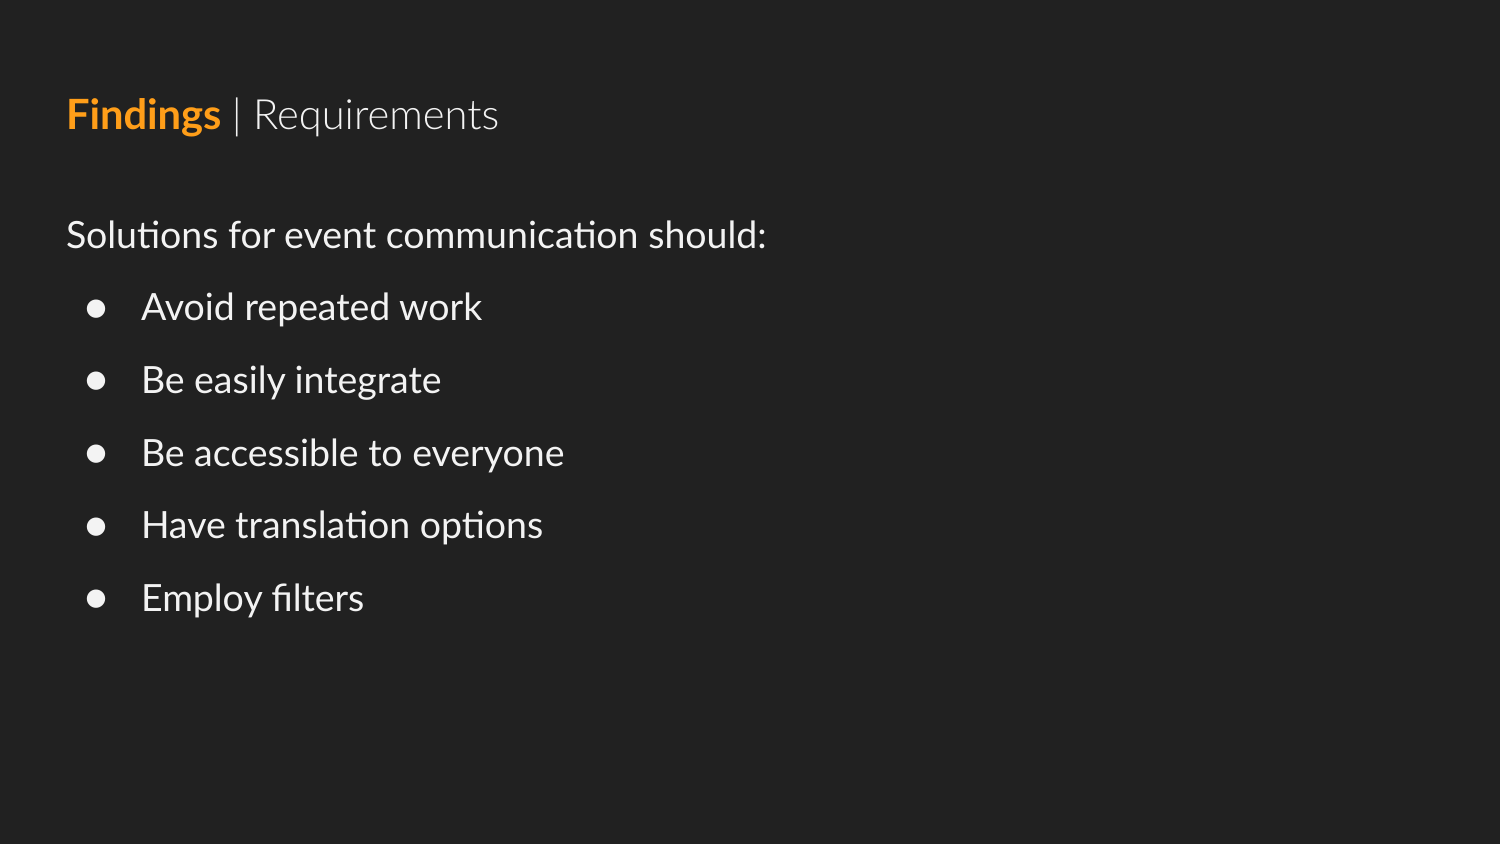

# Findings | Requirements

Solutions for event communication should:
Avoid repeated work
Be easily integrate
Be accessible to everyone
Have translation options
Employ filters